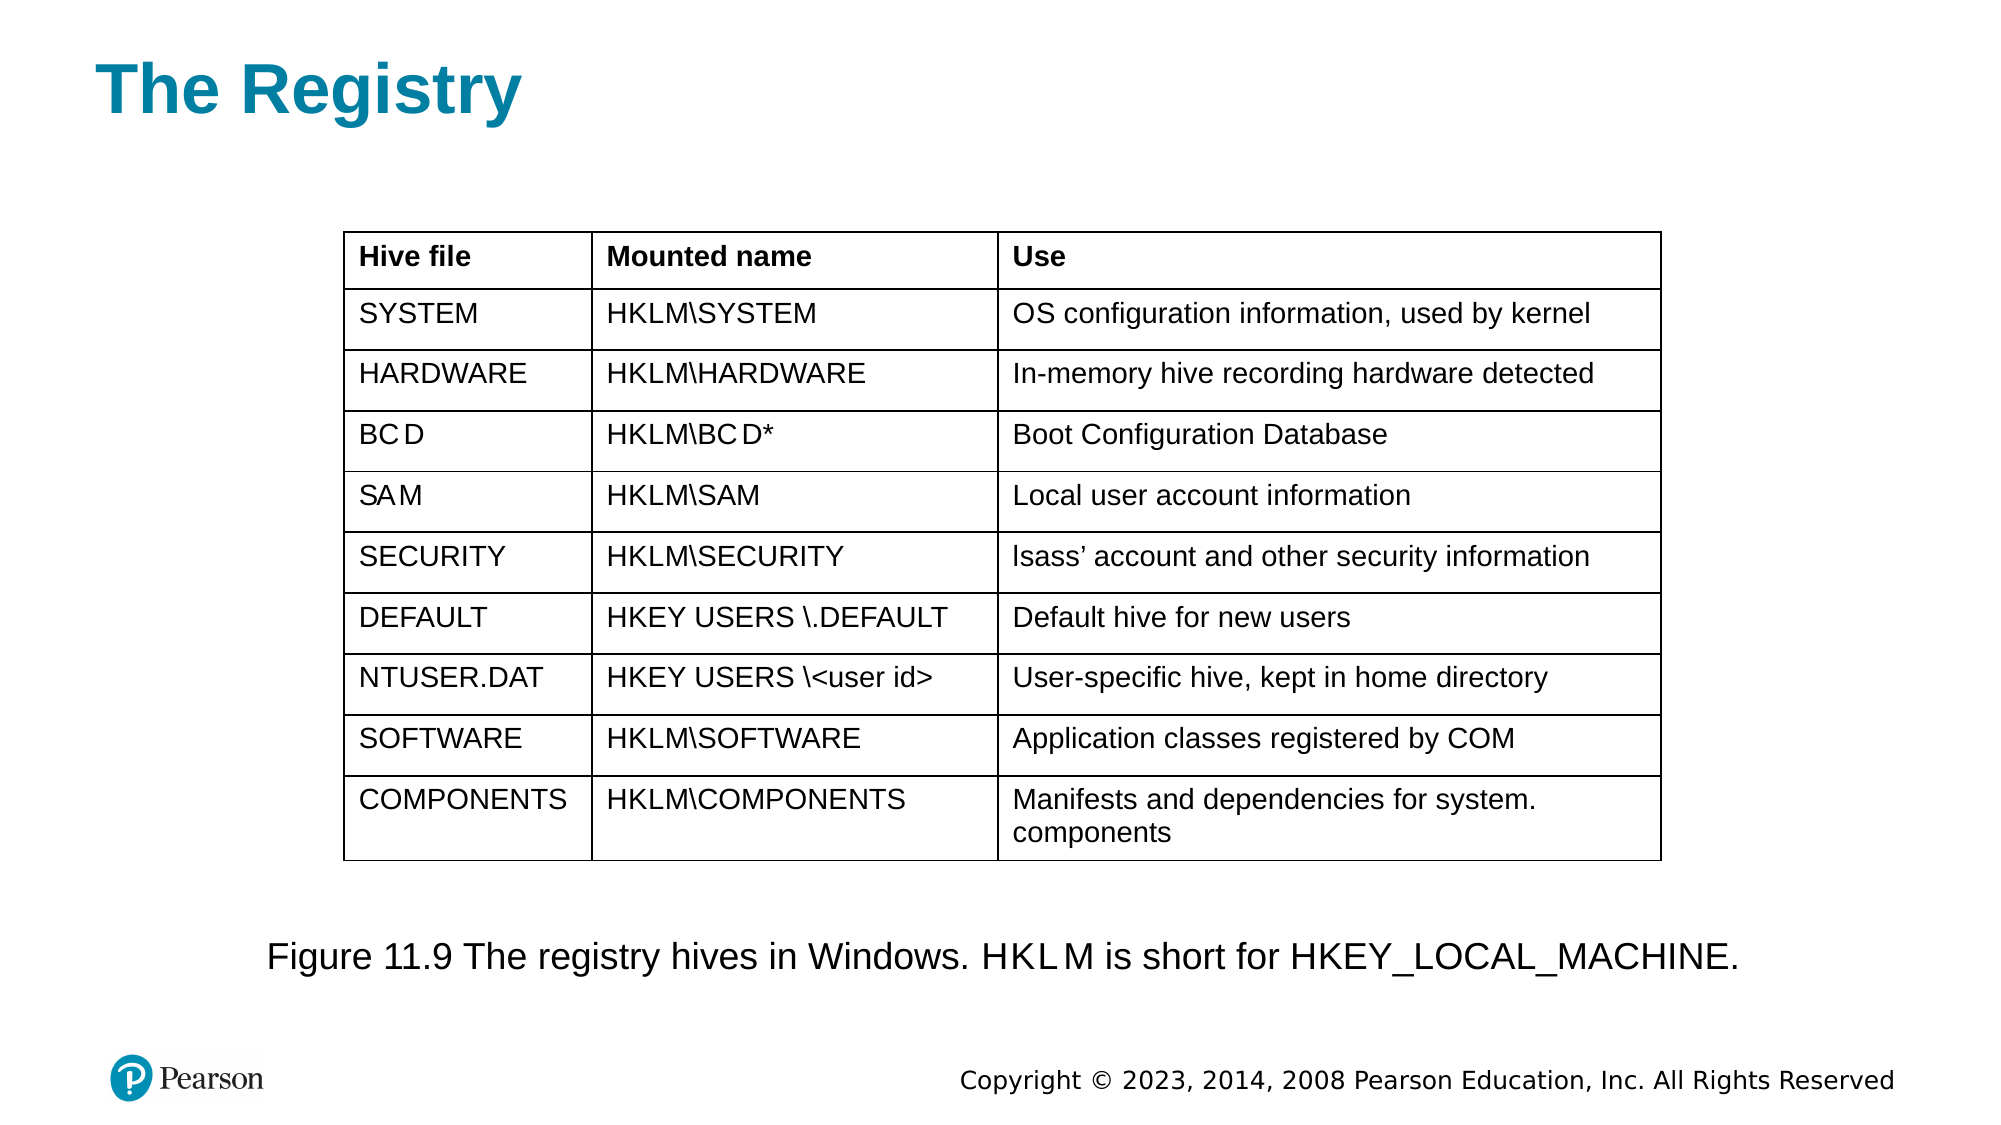

# The Registry
| Hive file | Mounted name | Use |
| --- | --- | --- |
| SYSTEM | H K L M\SYSTEM | O S configuration information, used by kernel |
| HARDWARE | H K L M\HARDWARE | In-memory hive recording hardware detected |
| B C D | H K L M\B C D\* | Boot Configuration Database |
| S A M | H K L M\SAM | Local user account information |
| SECURITY | H K L M\SECURITY | l sass’ account and other security information |
| DEFAULT | H KEY USERS \.DEFAULT | Default hive for new users |
| N T USER.DAT | H KEY USERS \<user id> | User-specific hive, kept in home directory |
| SOFTWARE | H K L M\SOFTWARE | Application classes registered by COM |
| COMPONENTS | H K L M\COMPONENTS | Manifests and dependencies for system. components |
Figure 11.9 The registry hives in Windows. H K L M is short for H KEY_LOCAL_MACHINE.